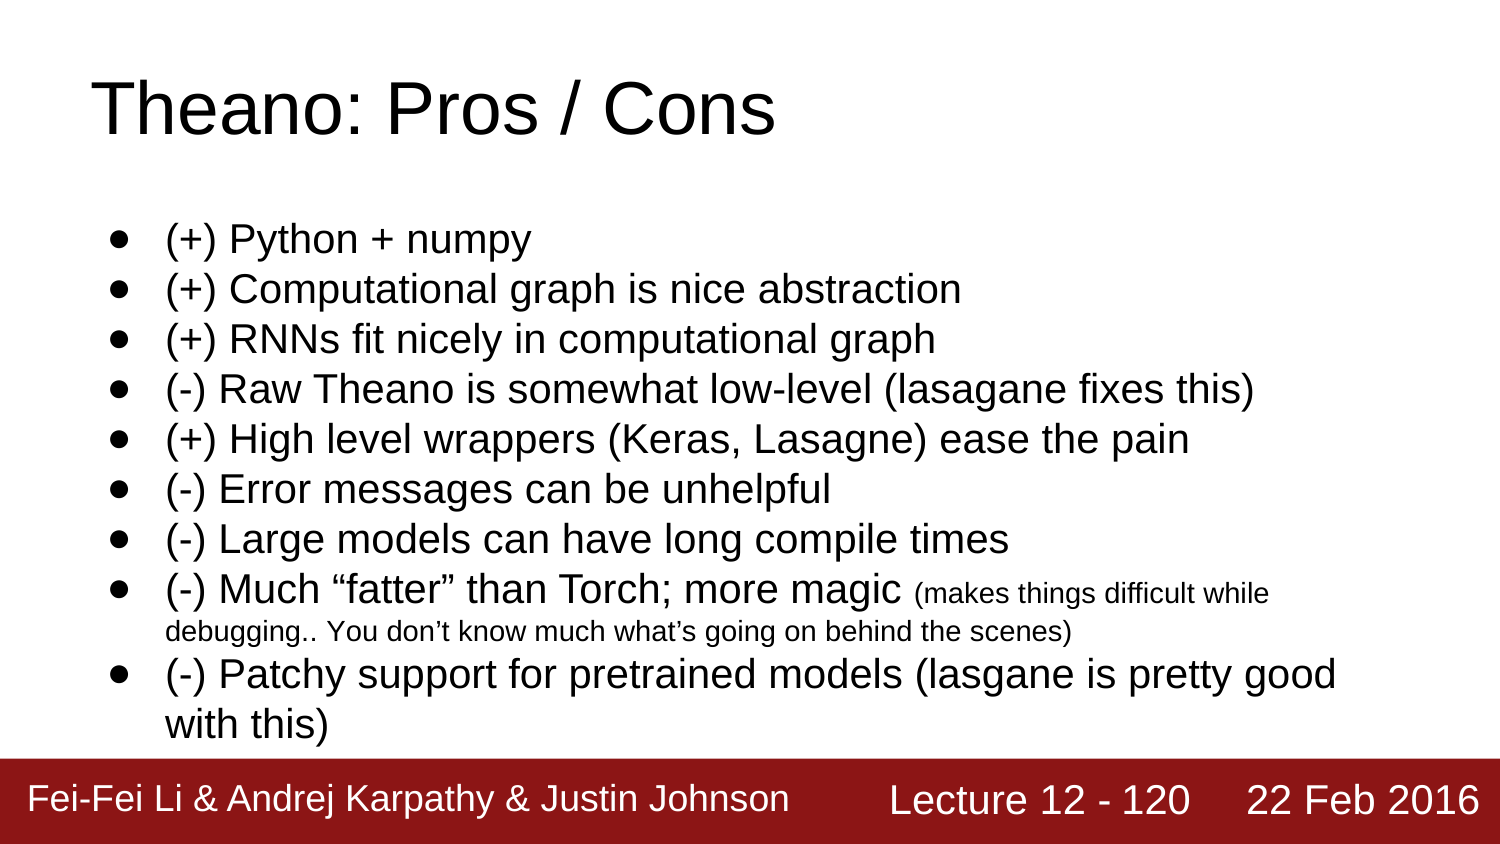

# Theano: Pros / Cons
(+) Python + numpy
(+) Computational graph is nice abstraction
(+) RNNs fit nicely in computational graph
(-) Raw Theano is somewhat low-level (lasagane fixes this)
(+) High level wrappers (Keras, Lasagne) ease the pain
(-) Error messages can be unhelpful
(-) Large models can have long compile times
(-) Much “fatter” than Torch; more magic (makes things difficult while debugging.. You don’t know much what’s going on behind the scenes)
(-) Patchy support for pretrained models (lasgane is pretty good with this)
120